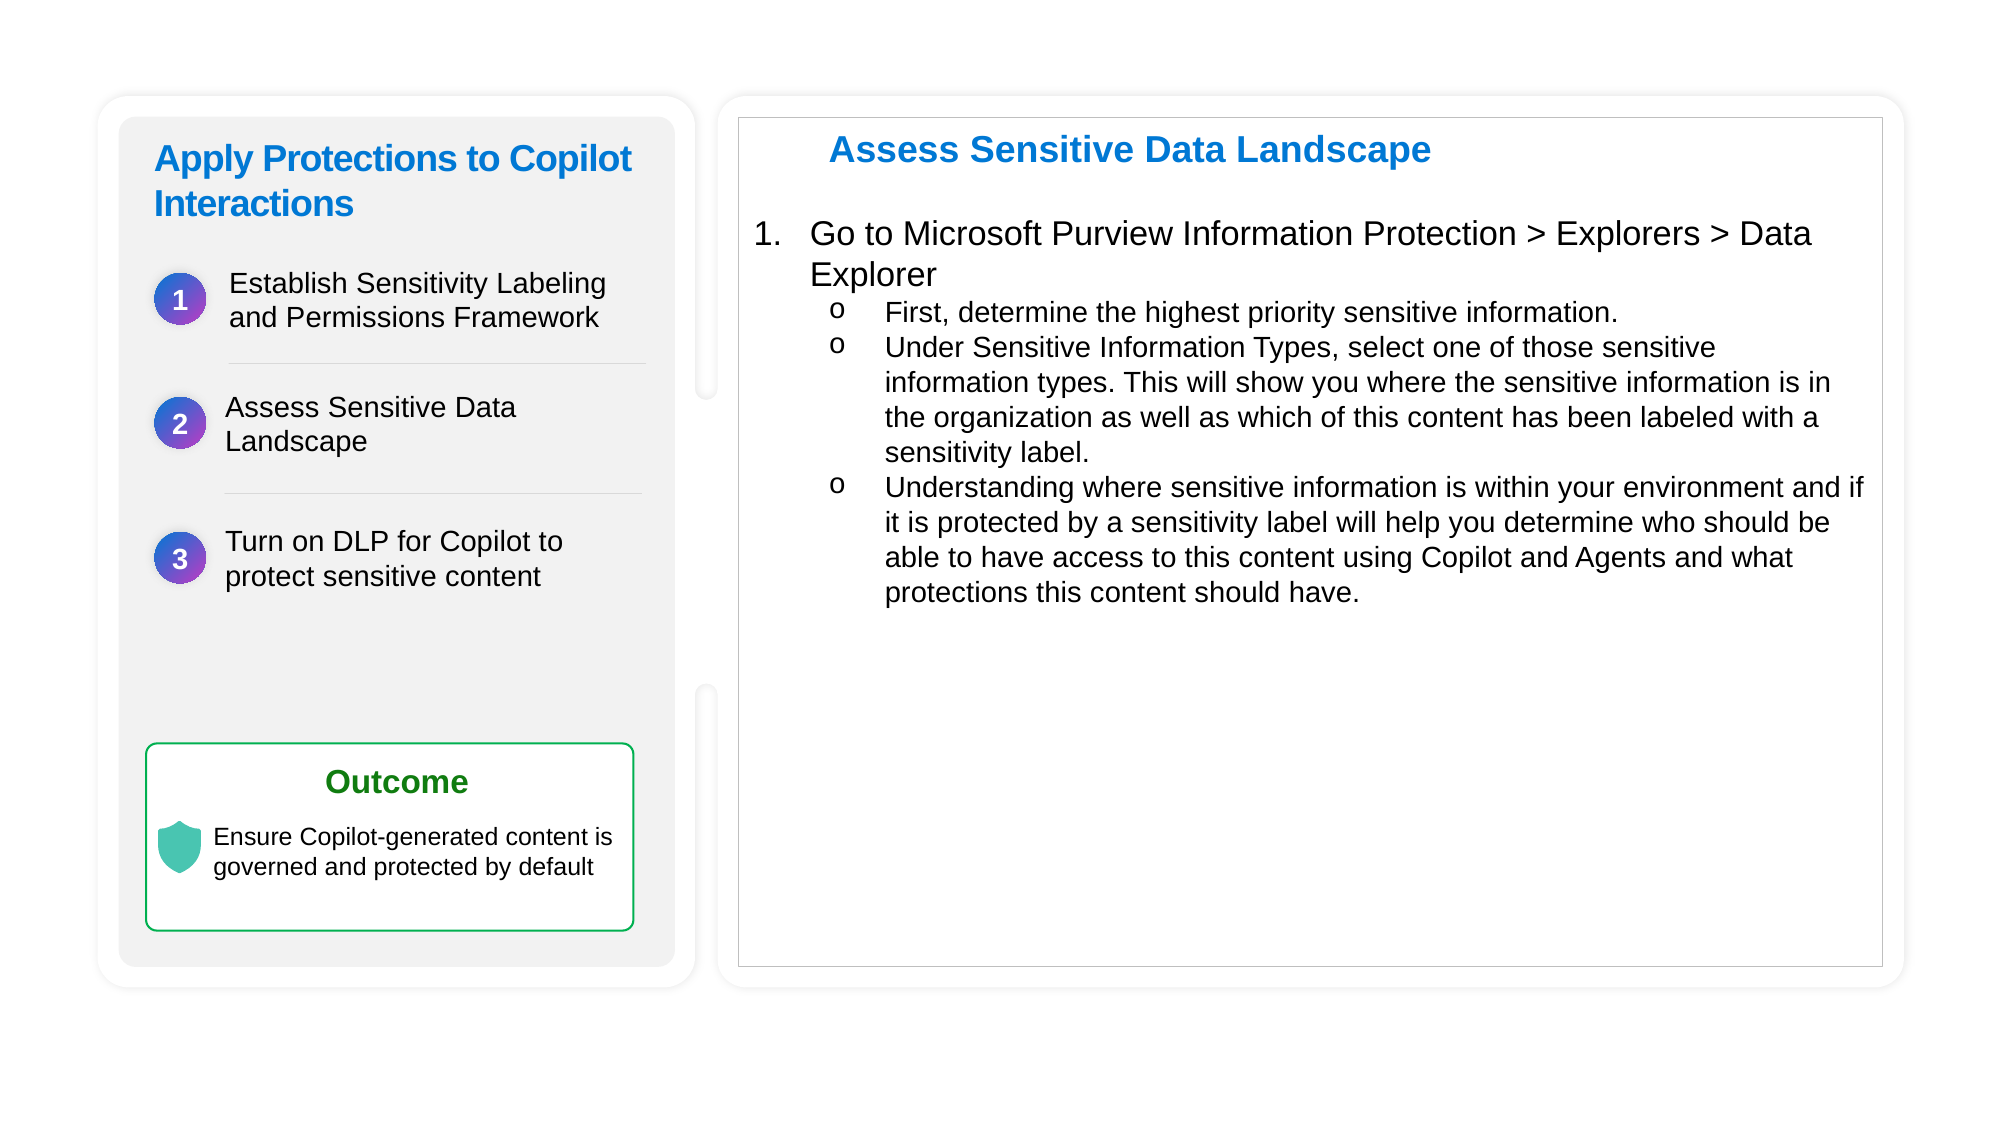

Assess Sensitive Data Landscape

Go to Microsoft Purview Information Protection > Explorers > Data Explorer
First, determine the highest priority sensitive information.
Under Sensitive Information Types, select one of those sensitive information types. This will show you where the sensitive information is in the organization as well as which of this content has been labeled with a sensitivity label.
Understanding where sensitive information is within your environment and if it is protected by a sensitivity label will help you determine who should be able to have access to this content using Copilot and Agents and what protections this content should have.
# Apply Protections to Copilot Interactions
Establish Sensitivity Labeling and Permissions Framework
1
2
Assess Sensitive Data Landscape
Turn on DLP for Copilot to protect sensitive content
3

Outcome

Ensure Copilot-generated content is governed and protected by default